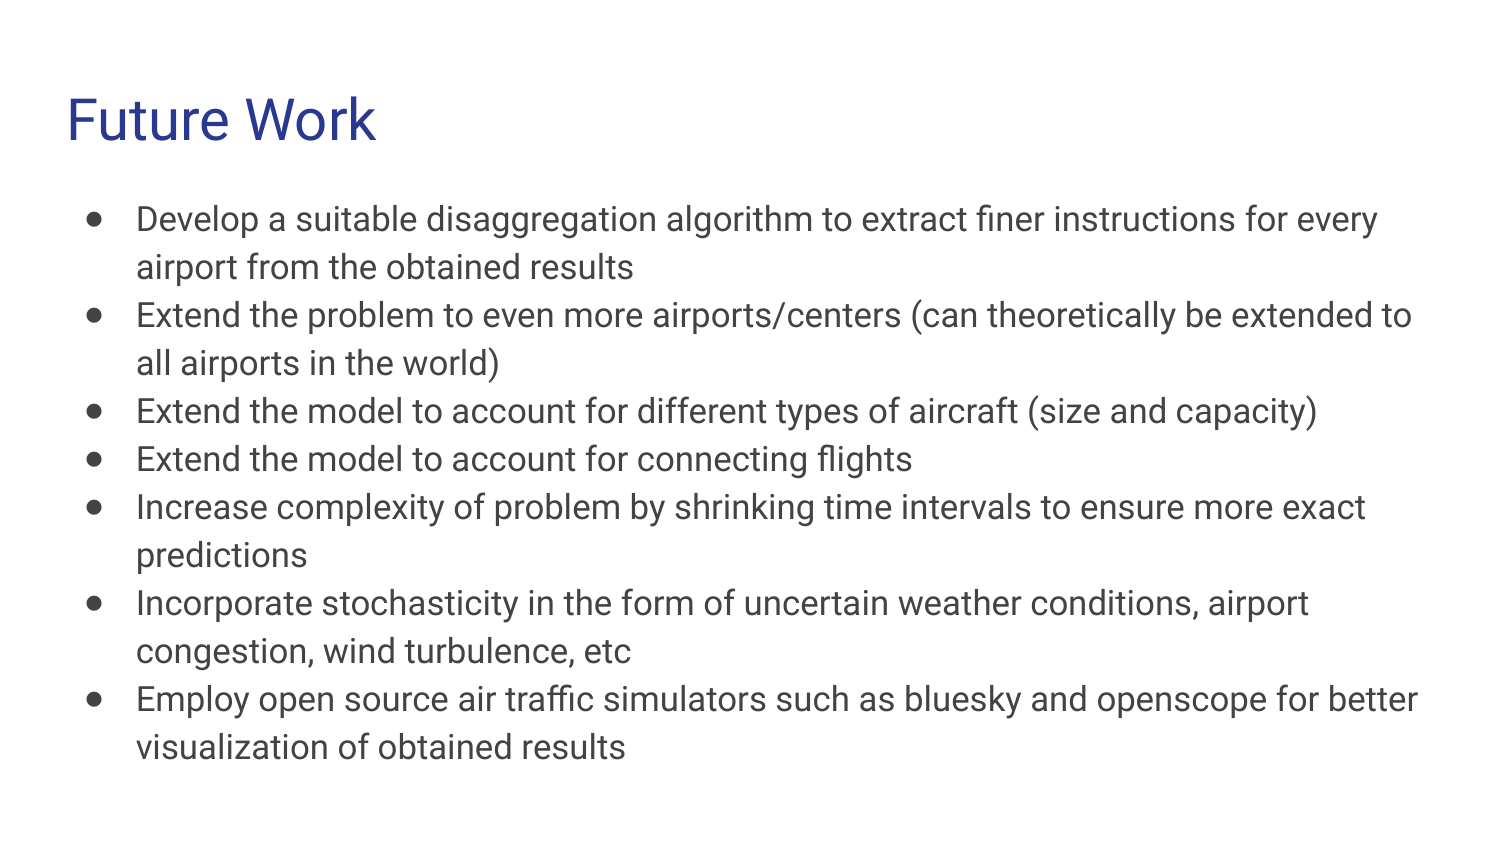

# Future Work
Develop a suitable disaggregation algorithm to extract finer instructions for every airport from the obtained results
Extend the problem to even more airports/centers (can theoretically be extended to all airports in the world)
Extend the model to account for different types of aircraft (size and capacity)
Extend the model to account for connecting flights
Increase complexity of problem by shrinking time intervals to ensure more exact predictions
Incorporate stochasticity in the form of uncertain weather conditions, airport congestion, wind turbulence, etc
Employ open source air traffic simulators such as bluesky and openscope for better visualization of obtained results